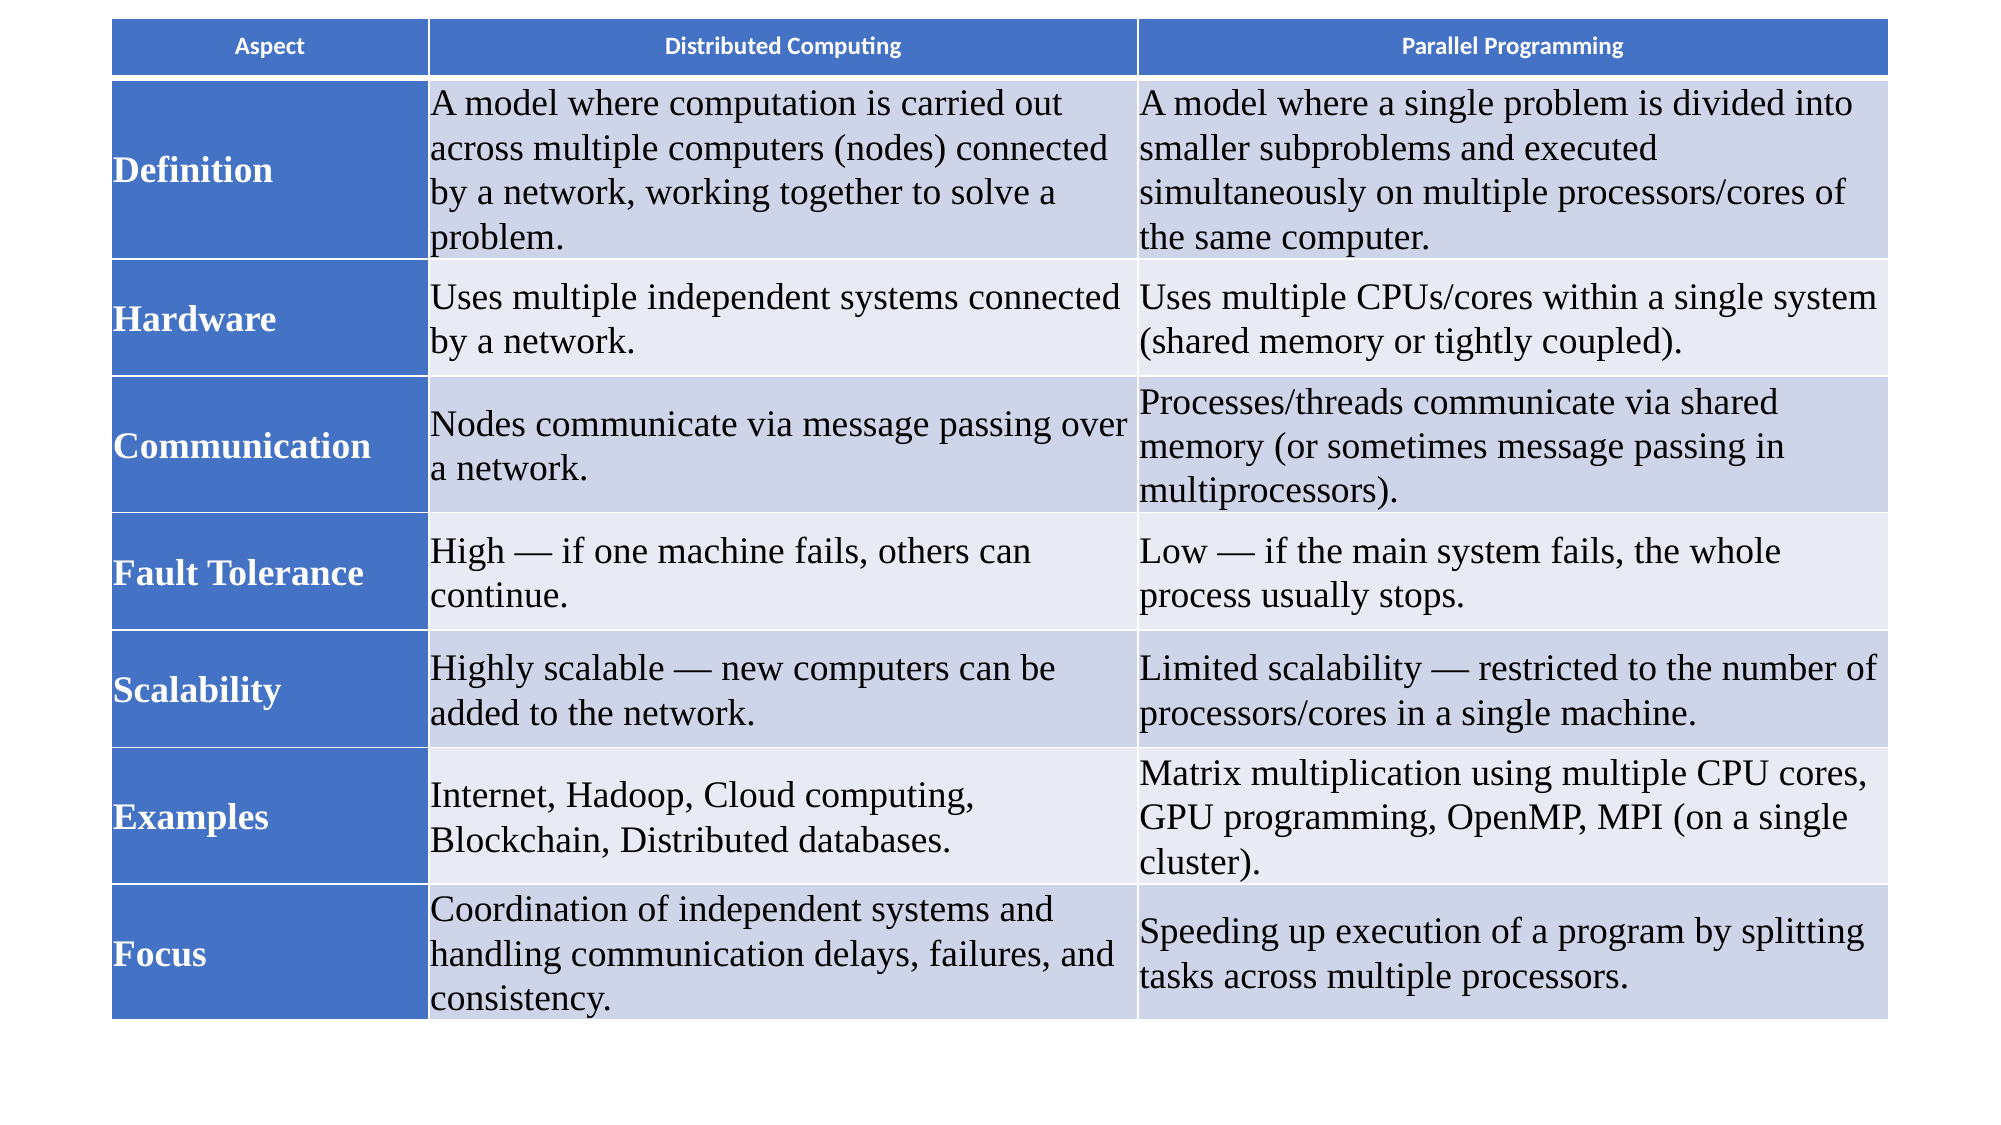

| Aspect | Distributed Computing | Parallel Programming |
| --- | --- | --- |
| Definition | A model where computation is carried out across multiple computers (nodes) connected by a network, working together to solve a problem. | A model where a single problem is divided into smaller subproblems and executed simultaneously on multiple processors/cores of the same computer. |
| Hardware | Uses multiple independent systems connected by a network. | Uses multiple CPUs/cores within a single system (shared memory or tightly coupled). |
| Communication | Nodes communicate via message passing over a network. | Processes/threads communicate via shared memory (or sometimes message passing in multiprocessors). |
| Fault Tolerance | High — if one machine fails, others can continue. | Low — if the main system fails, the whole process usually stops. |
| Scalability | Highly scalable — new computers can be added to the network. | Limited scalability — restricted to the number of processors/cores in a single machine. |
| Examples | Internet, Hadoop, Cloud computing, Blockchain, Distributed databases. | Matrix multiplication using multiple CPU cores, GPU programming, OpenMP, MPI (on a single cluster). |
| Focus | Coordination of independent systems and handling communication delays, failures, and consistency. | Speeding up execution of a program by splitting tasks across multiple processors. |